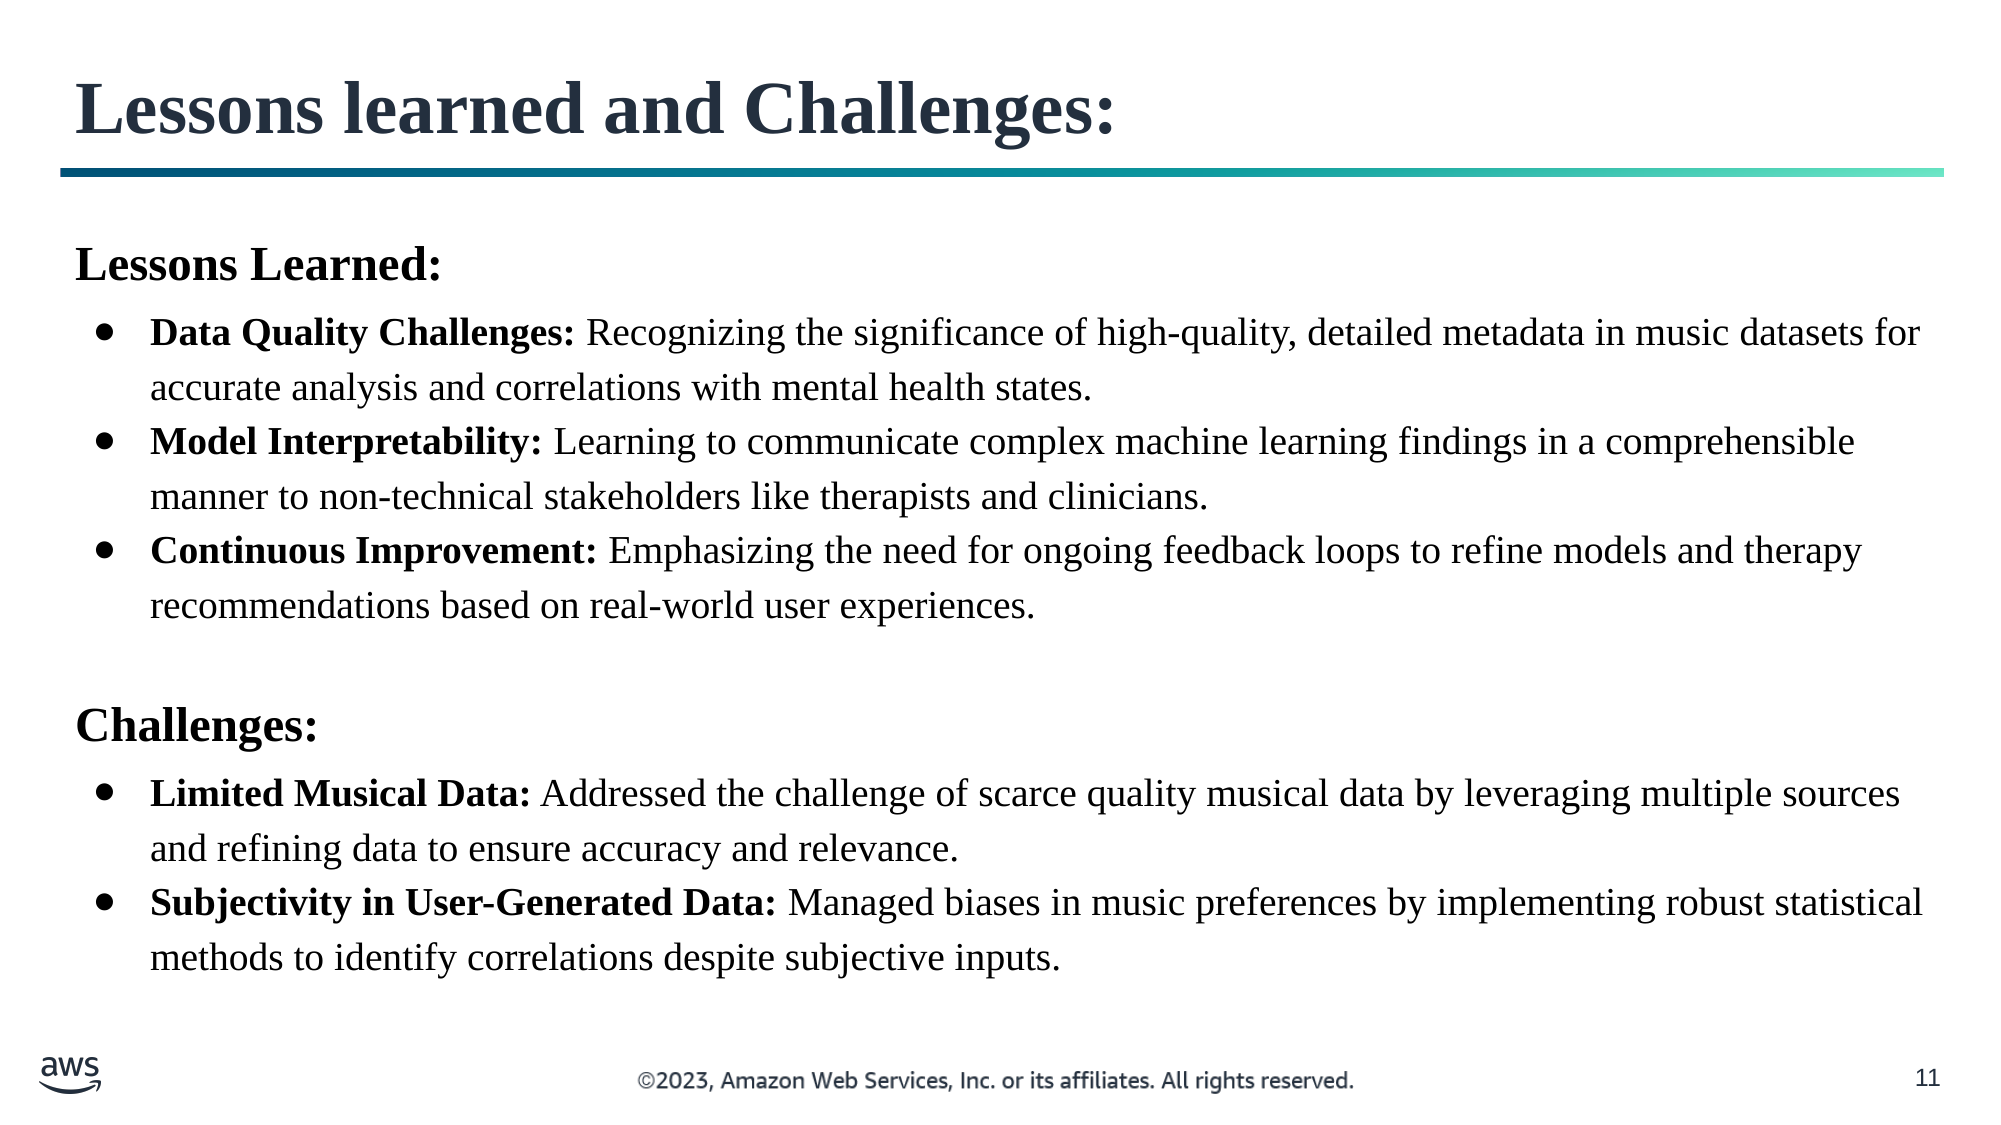

# Lessons learned and Challenges:

Lessons Learned:
Data Quality Challenges: Recognizing the significance of high-quality, detailed metadata in music datasets for accurate analysis and correlations with mental health states.
Model Interpretability: Learning to communicate complex machine learning findings in a comprehensible manner to non-technical stakeholders like therapists and clinicians.
Continuous Improvement: Emphasizing the need for ongoing feedback loops to refine models and therapy recommendations based on real-world user experiences.
Challenges:
Limited Musical Data: Addressed the challenge of scarce quality musical data by leveraging multiple sources and refining data to ensure accuracy and relevance.
Subjectivity in User-Generated Data: Managed biases in music preferences by implementing robust statistical methods to identify correlations despite subjective inputs.

11